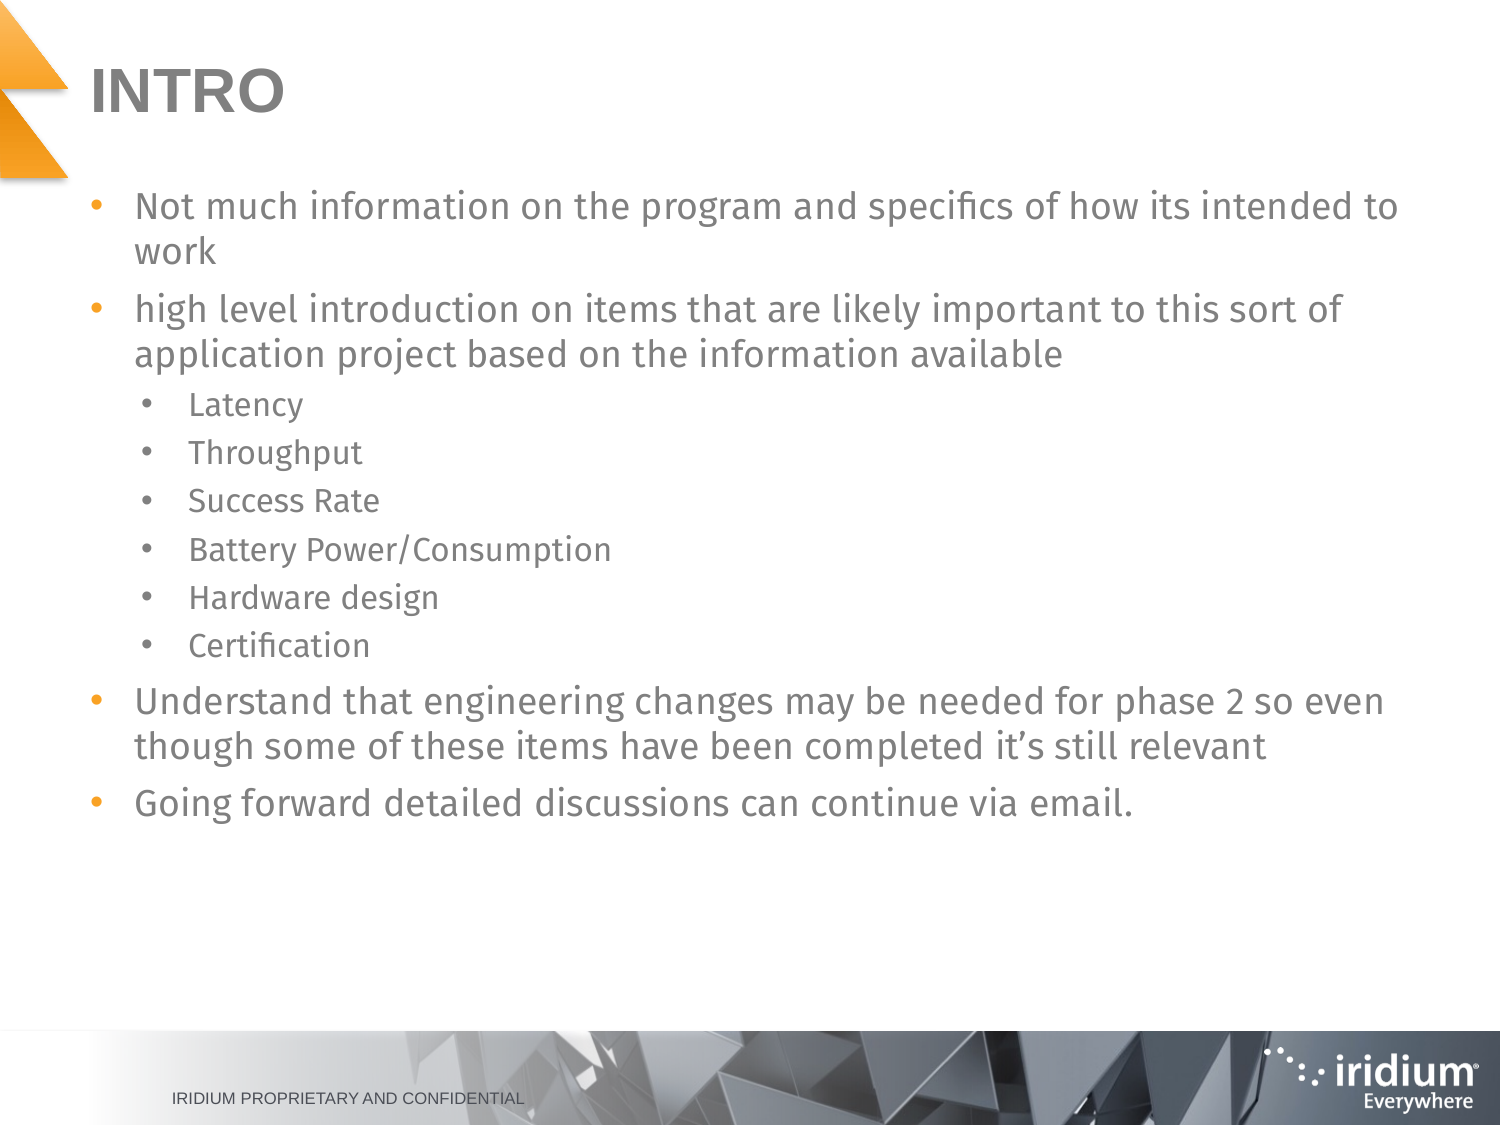

# Intro
Not much information on the program and specifics of how its intended to work
high level introduction on items that are likely important to this sort of application project based on the information available
Latency
Throughput
Success Rate
Battery Power/Consumption
Hardware design
Certification
Understand that engineering changes may be needed for phase 2 so even though some of these items have been completed it’s still relevant
Going forward detailed discussions can continue via email.

Iridium Proprietary and Confidential